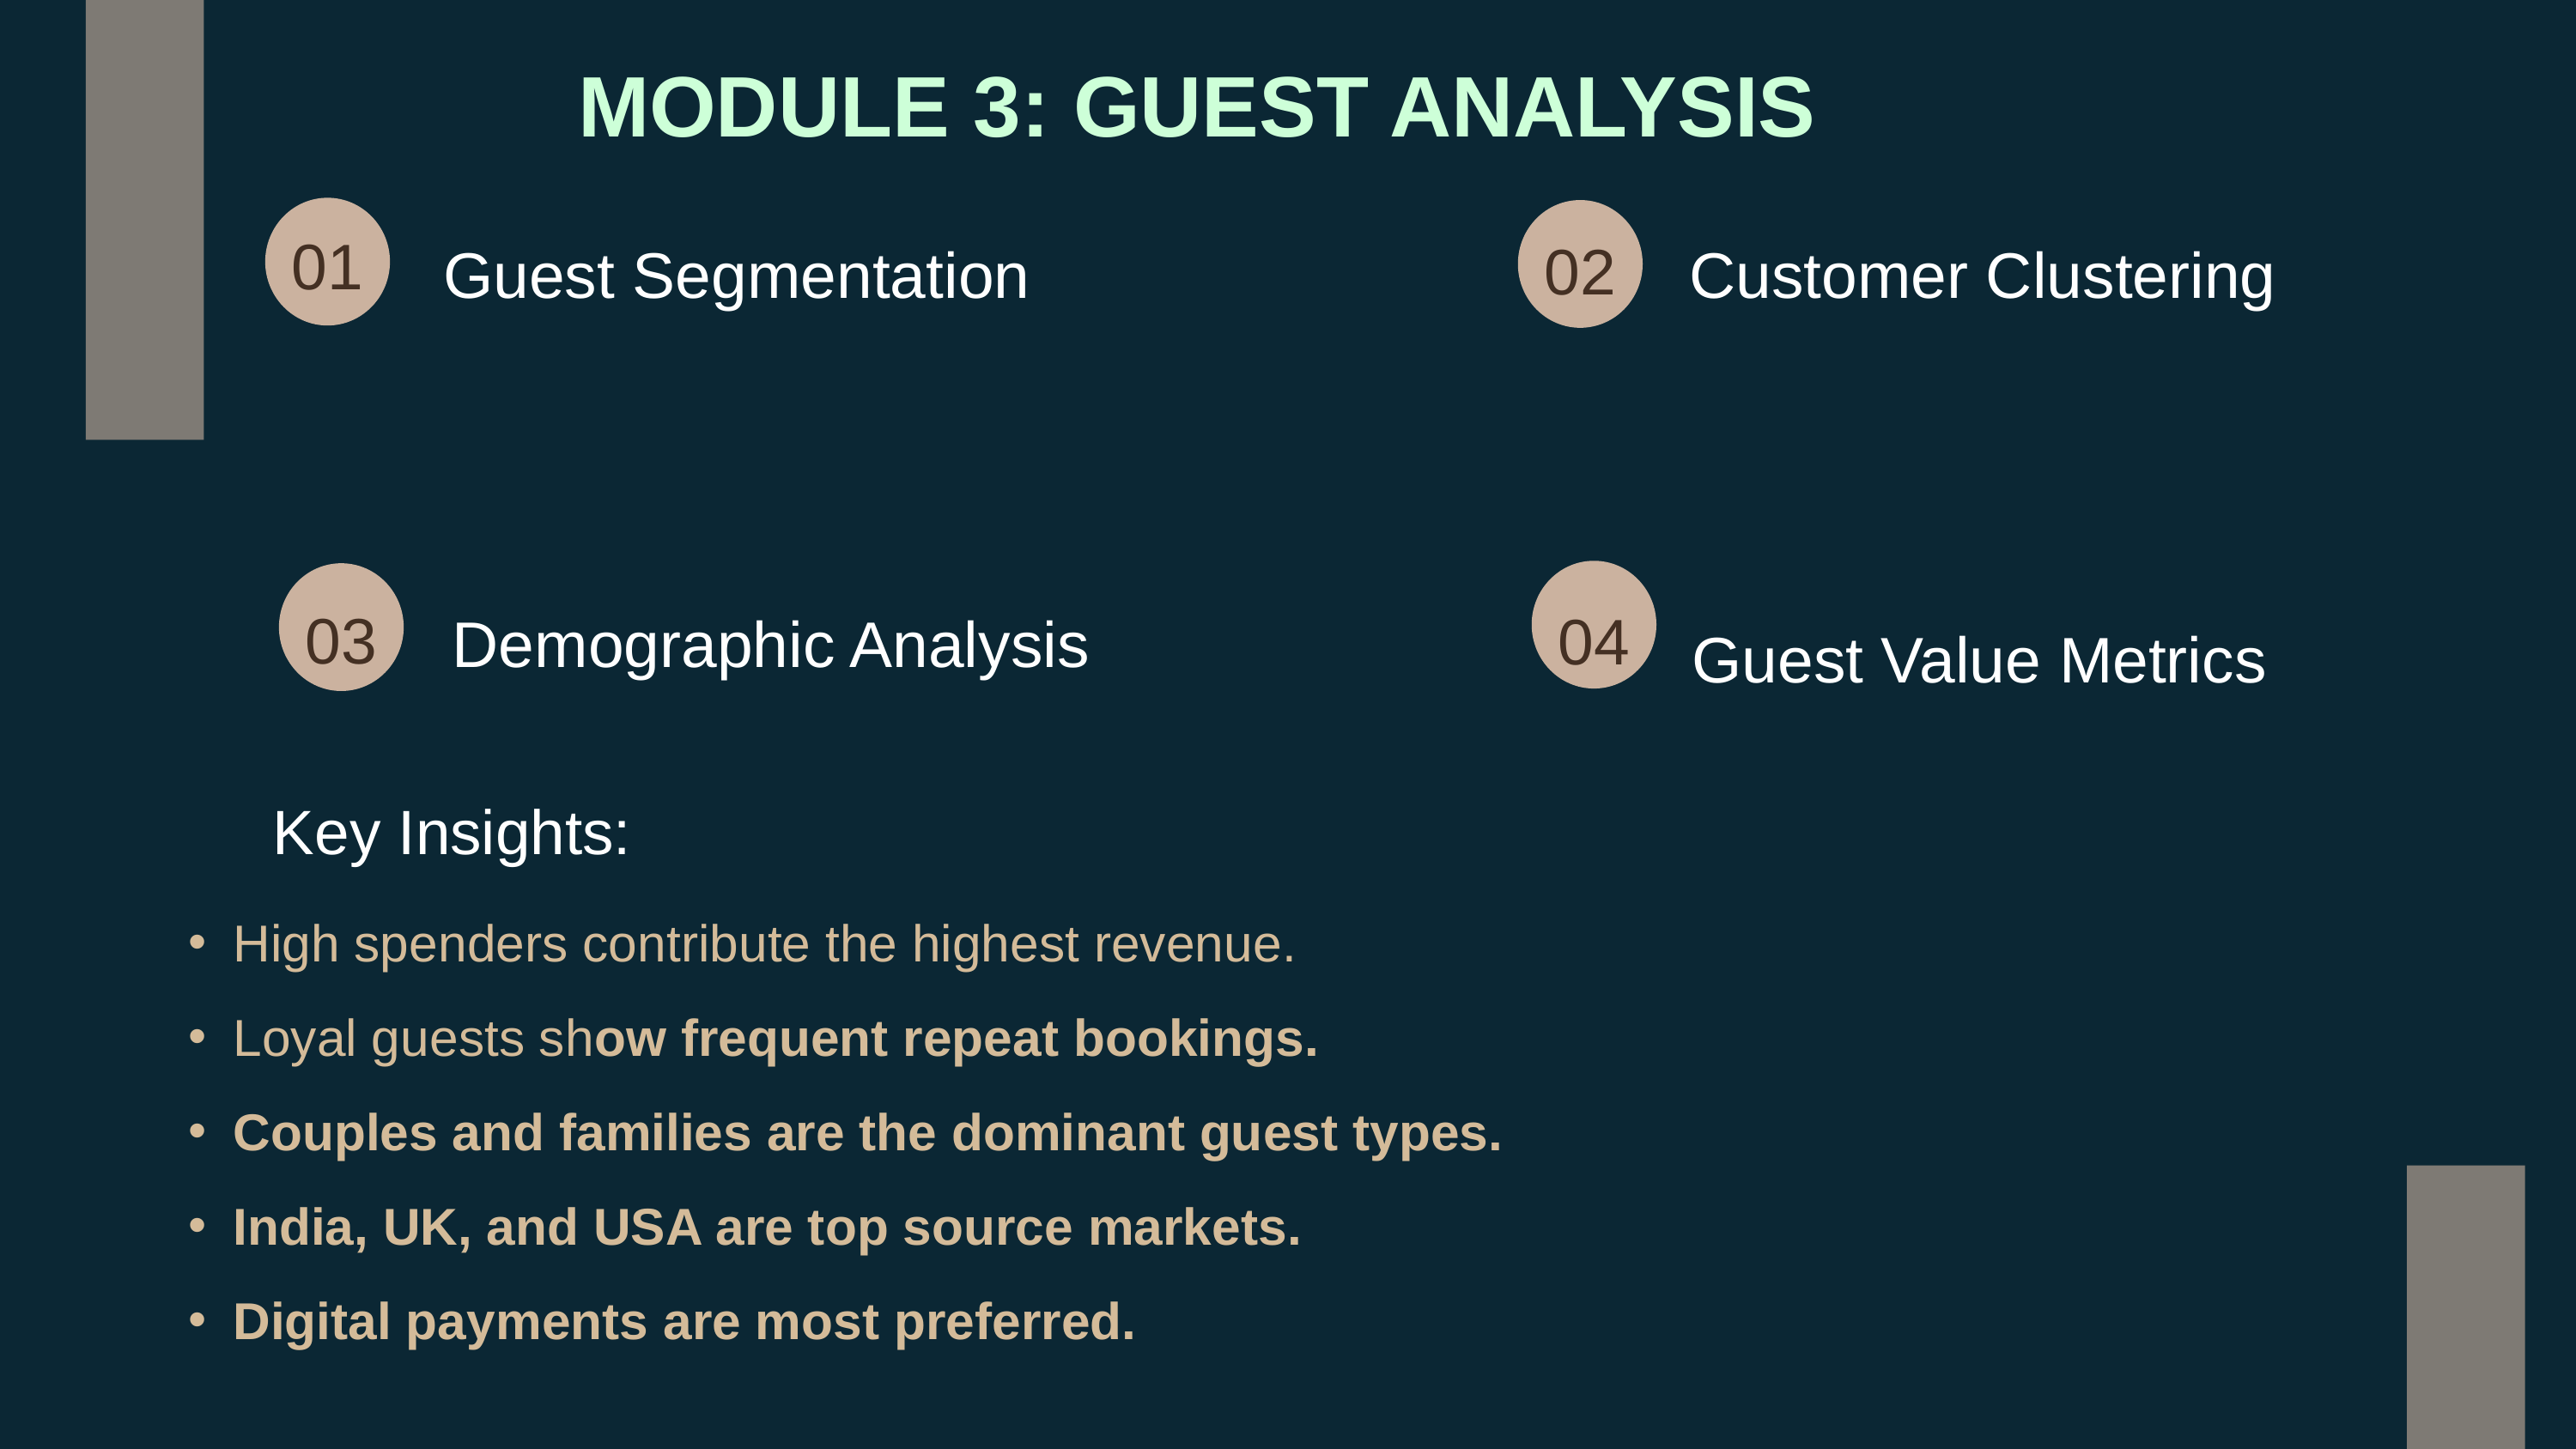

MODULE 3: GUEST ANALYSIS

 Guest Segmentation

 Customer Clustering
01
02

Demographic Analysis

03
04
Guest Value Metrics

Key Insights:
High spenders contribute the highest revenue.
Loyal guests show frequent repeat bookings.
Couples and families are the dominant guest types.
India, UK, and USA are top source markets.
Digital payments are most preferred.